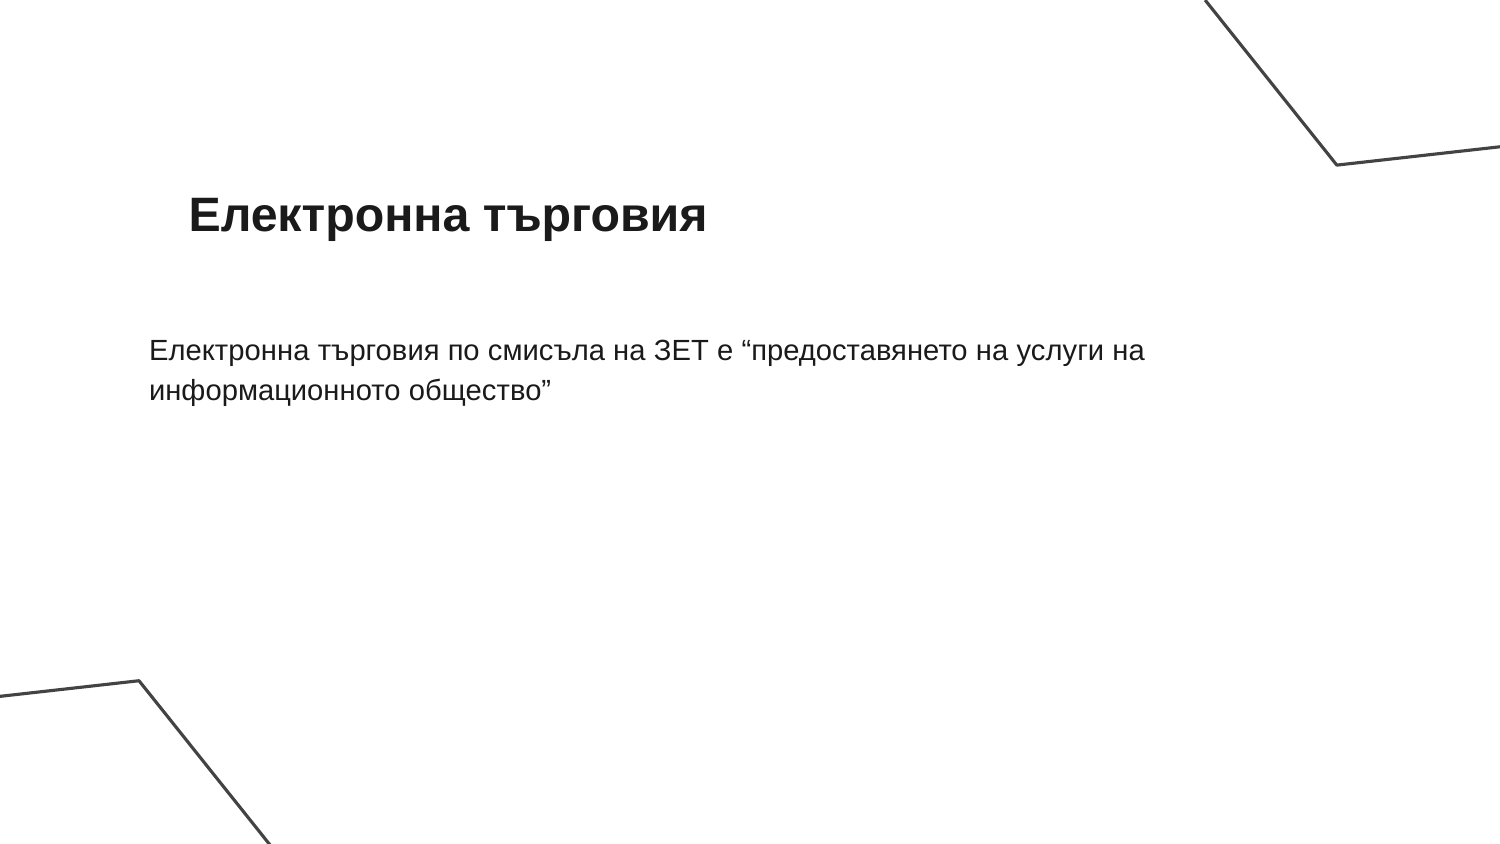

# Електронна търговия
Електронна търговия по смисъла на ЗЕТ е “предоставянето на услуги на информационното общество”